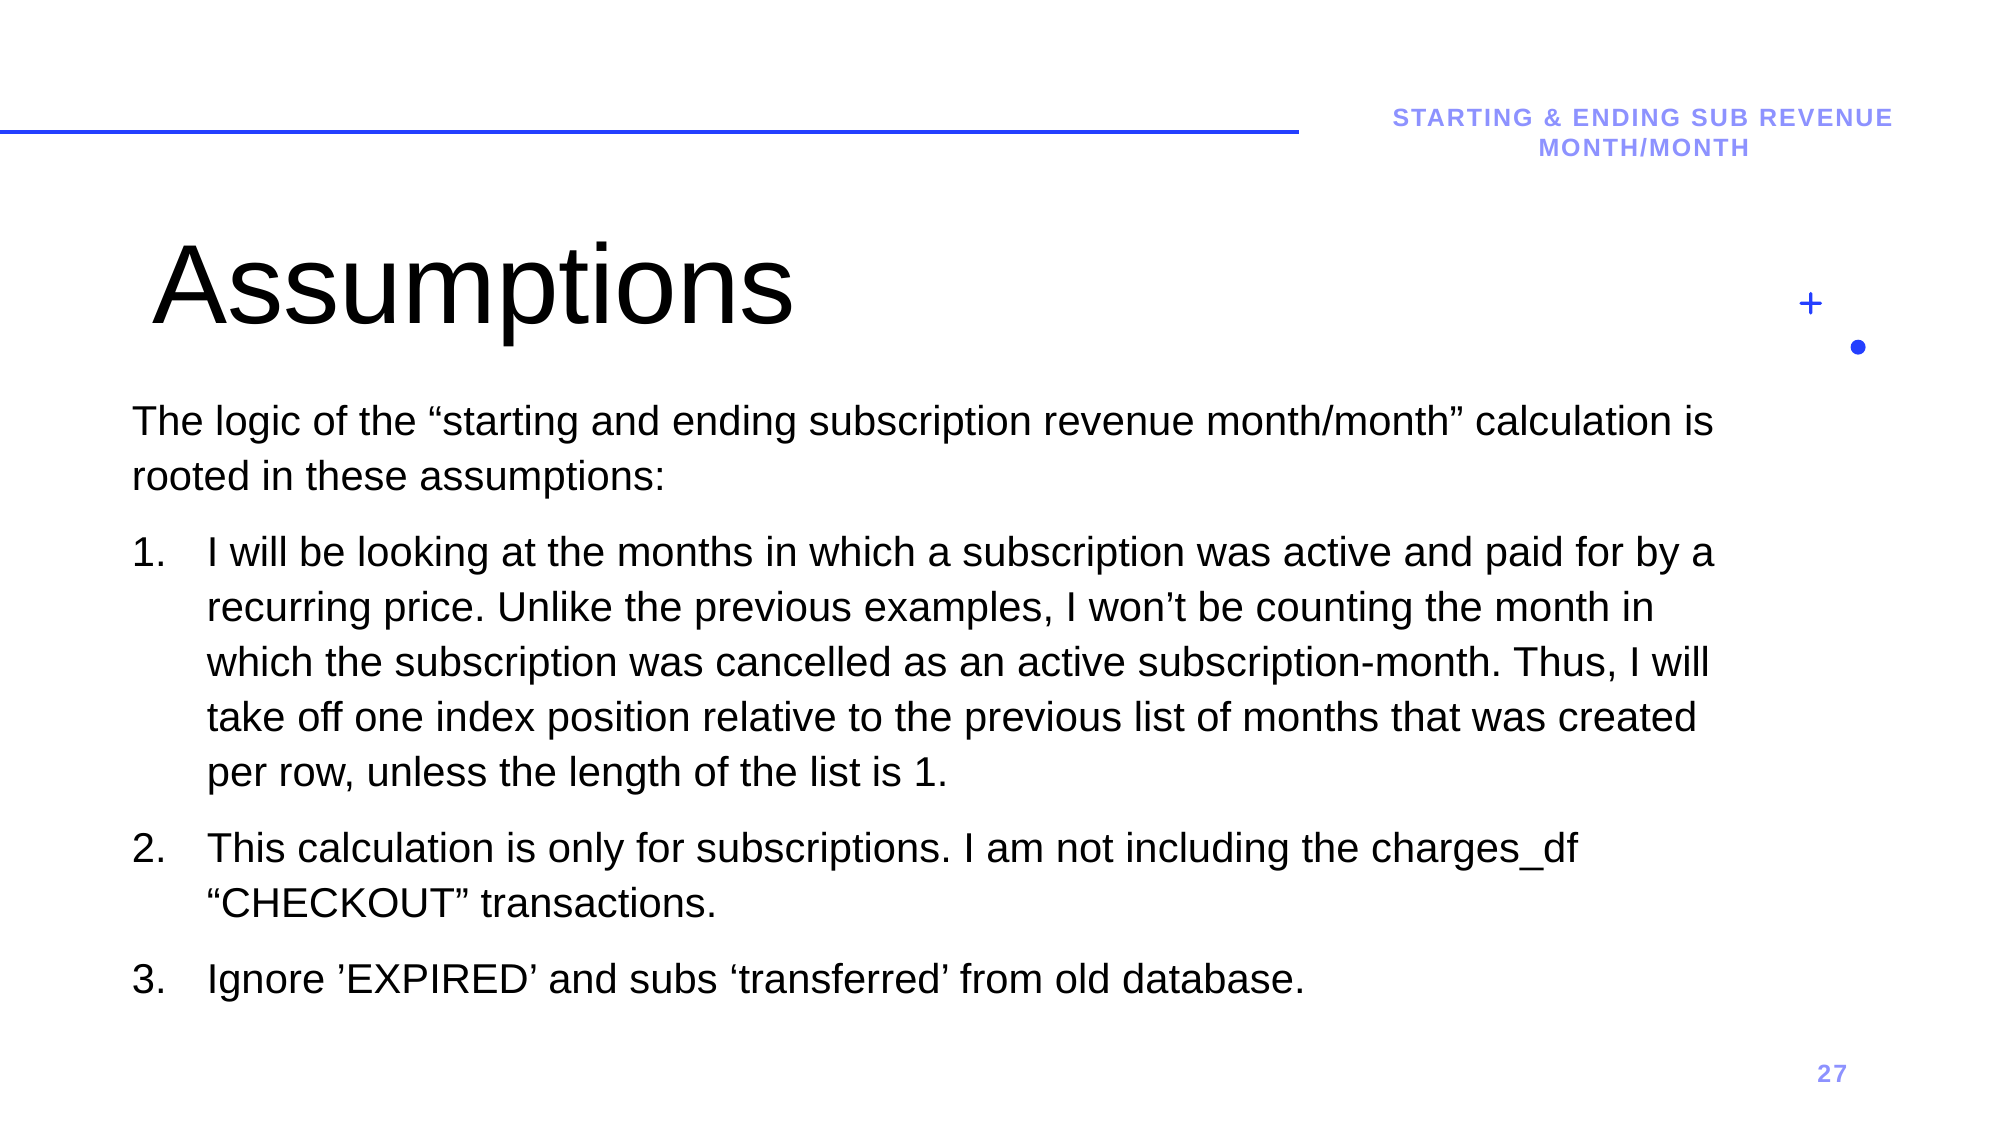

Starting & ENDing SUB Revenue Month/Month
# Assumptions
The logic of the “starting and ending subscription revenue month/month” calculation is rooted in these assumptions:
I will be looking at the months in which a subscription was active and paid for by a recurring price. Unlike the previous examples, I won’t be counting the month in which the subscription was cancelled as an active subscription-month. Thus, I will take off one index position relative to the previous list of months that was created per row, unless the length of the list is 1.
This calculation is only for subscriptions. I am not including the charges_df “CHECKOUT” transactions.
Ignore ’EXPIRED’ and subs ‘transferred’ from old database.

27